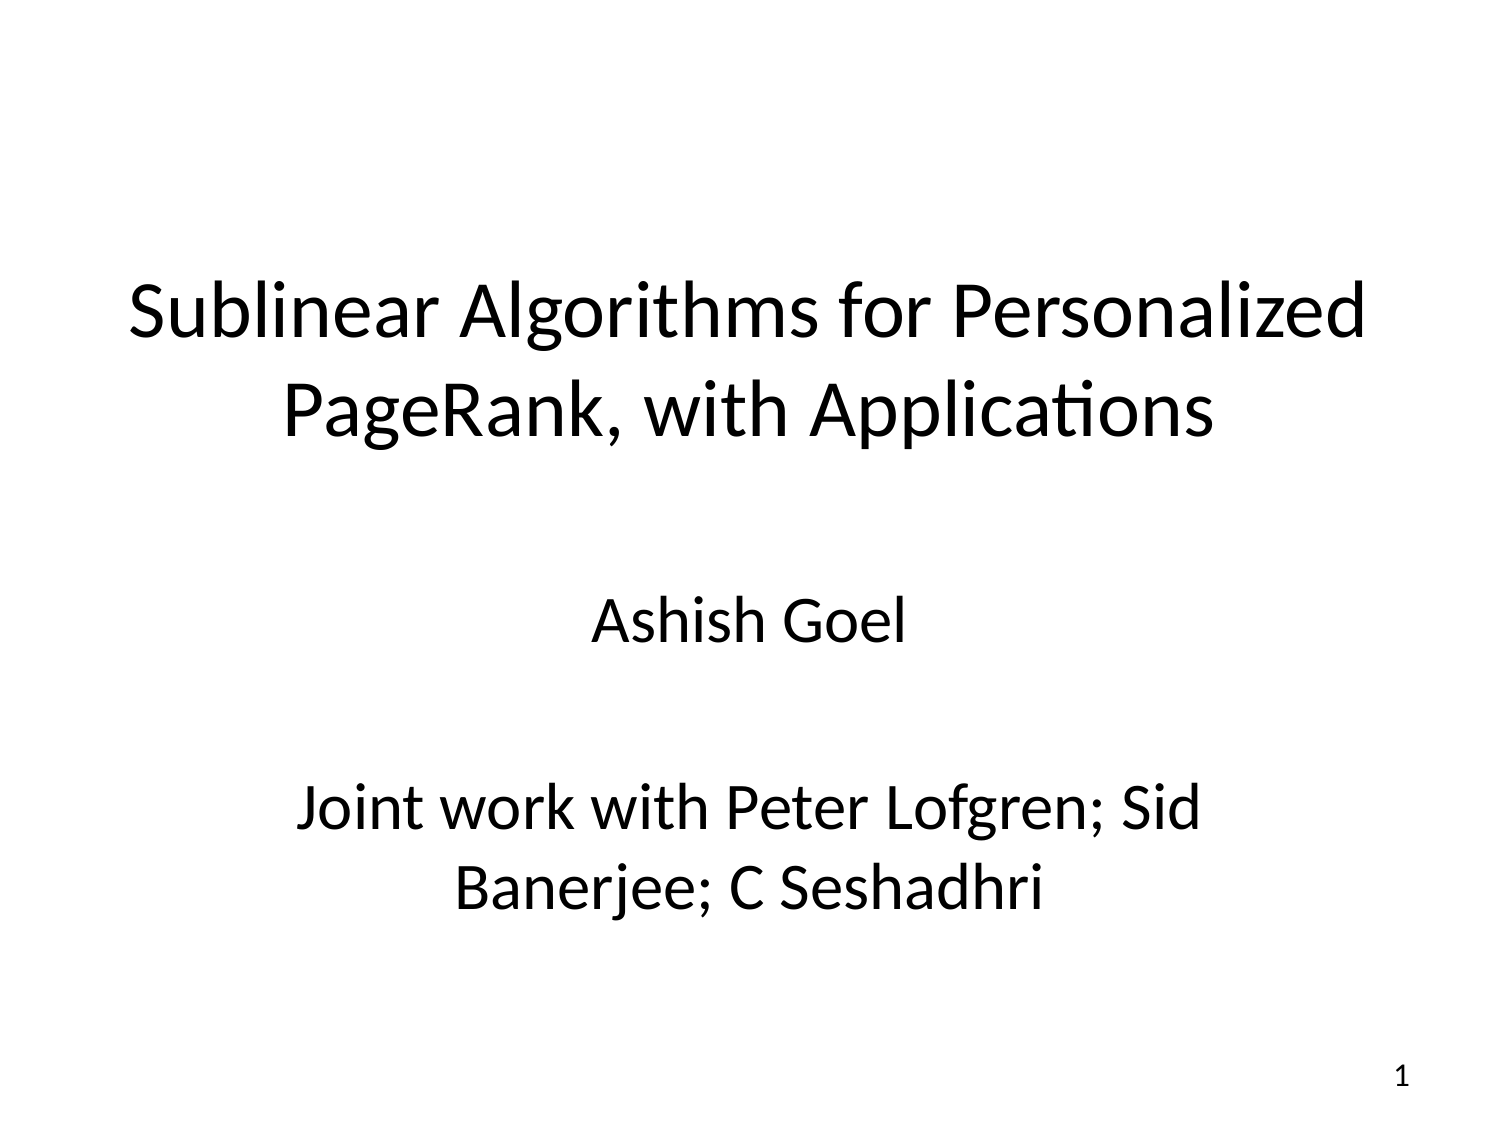

# Sublinear Algorithms for Personalized PageRank, with Applications

Ashish Goel

Joint work with Peter Lofgren; Sid Banerjee; C Seshadhri
1